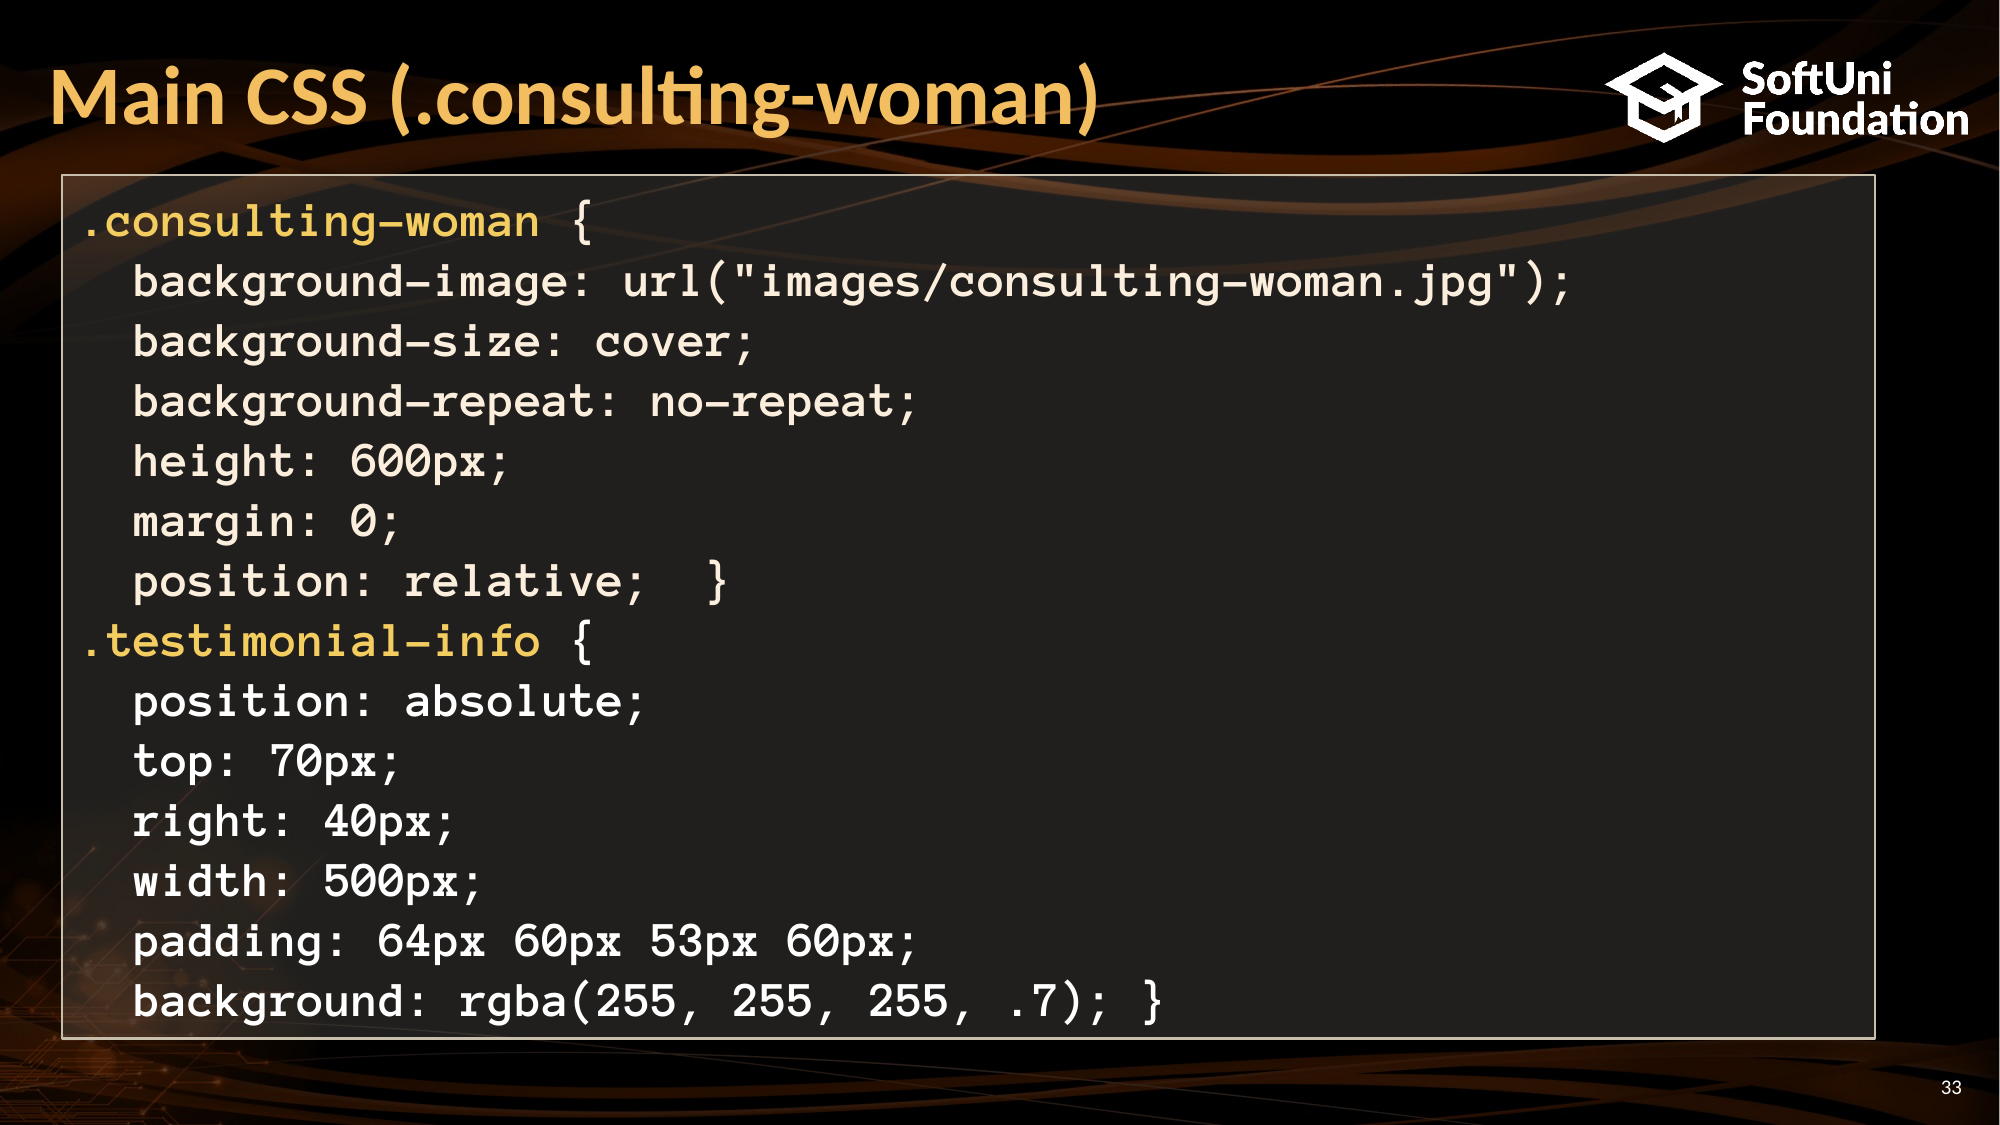

# Main CSS (.consulting-woman)
.consulting-woman {
  background-image: url("images/consulting-woman.jpg");
  background-size: cover;
  background-repeat: no-repeat;
  height: 600px;
  margin: 0;
  position: relative;  }
.testimonial-info {
  position: absolute;
  top: 70px;
  right: 40px;
  width: 500px;
  padding: 64px 60px 53px 60px;
  background: rgba(255, 255, 255, .7); }
33